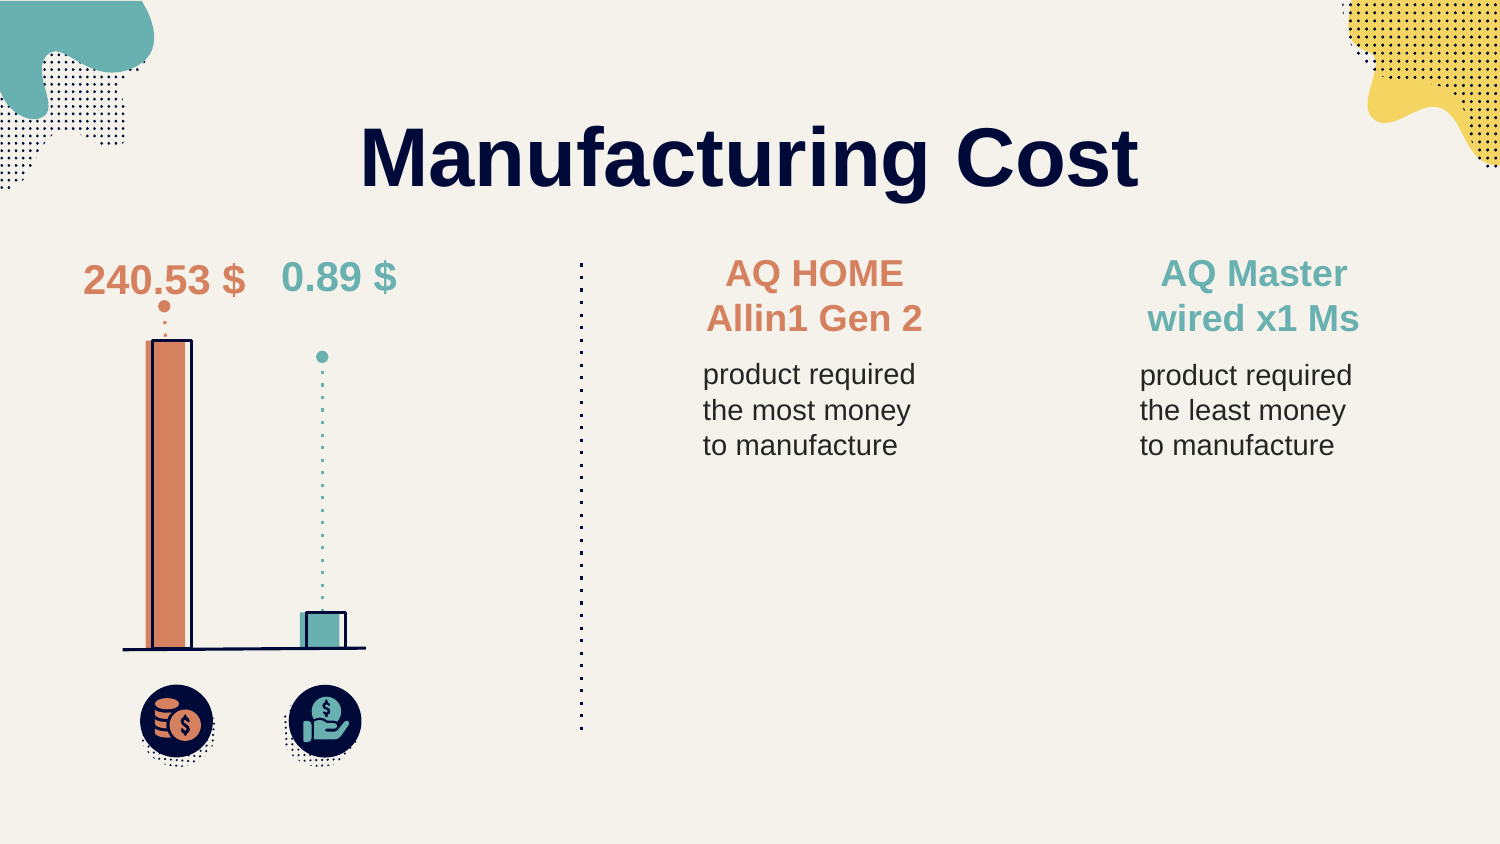

# Manufacturing Cost
0.89 $
240.53 $
AQ HOME Allin1 Gen 2
AQ Master wired x1 Ms

product required the most money to manufacture
product required the least money to manufacture